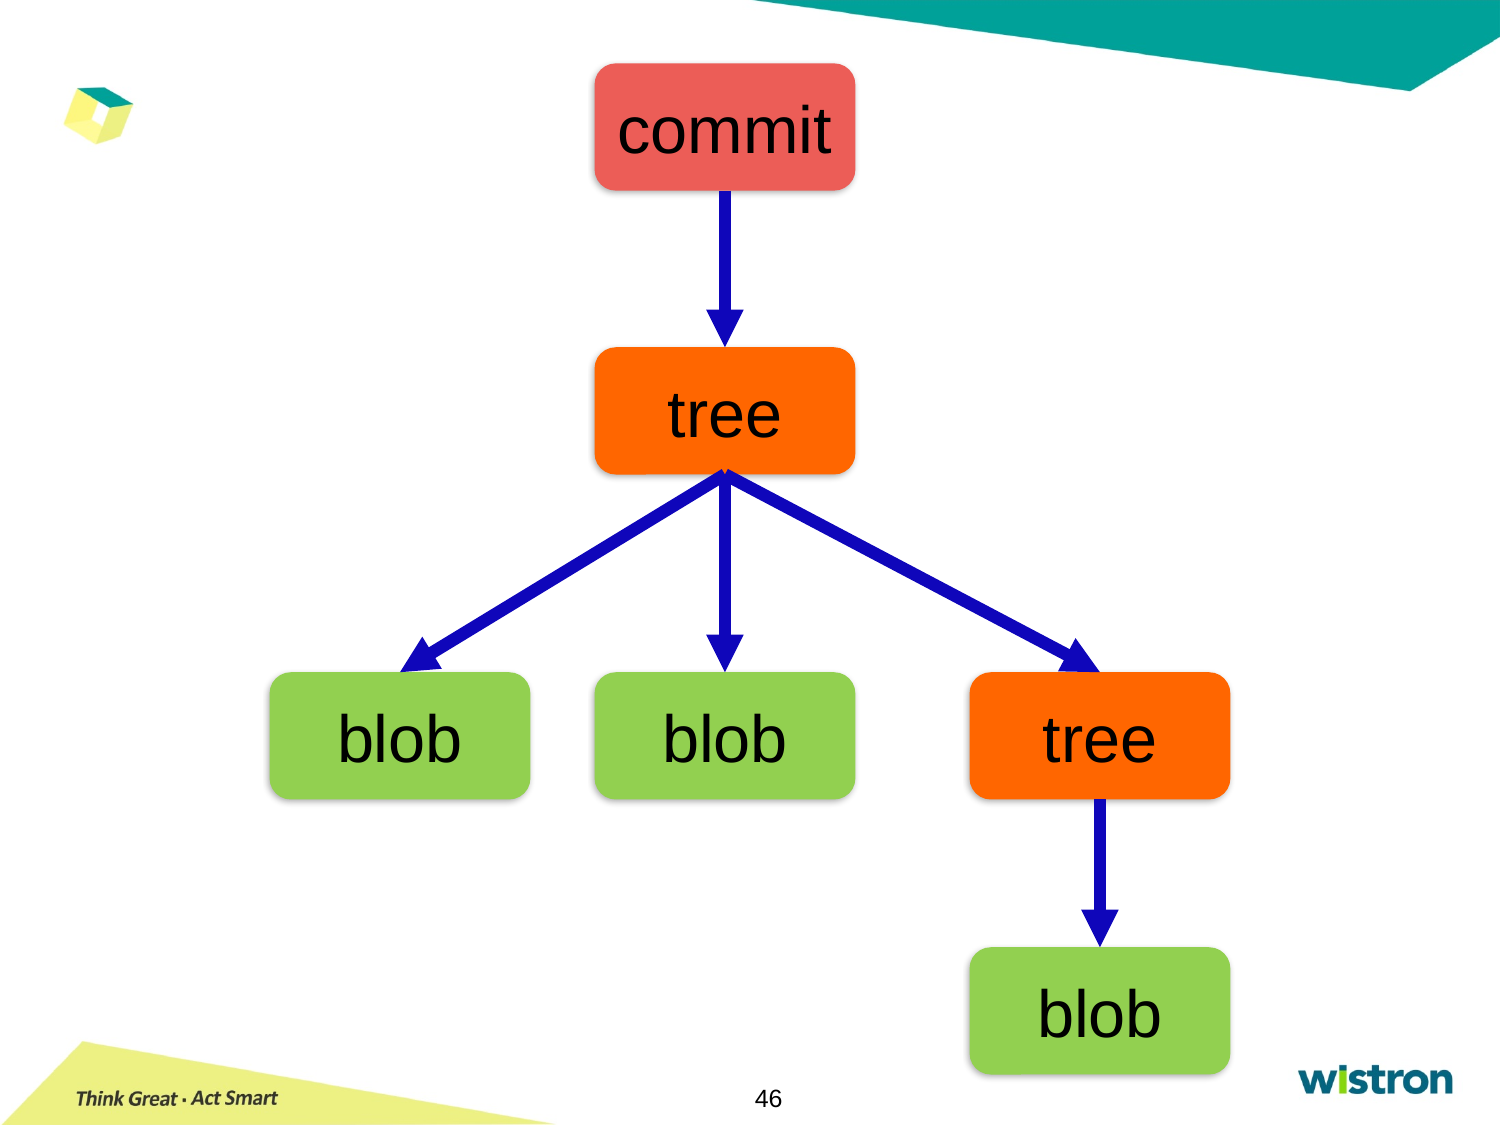

commit
tree
blob
blob
tree
blob
46